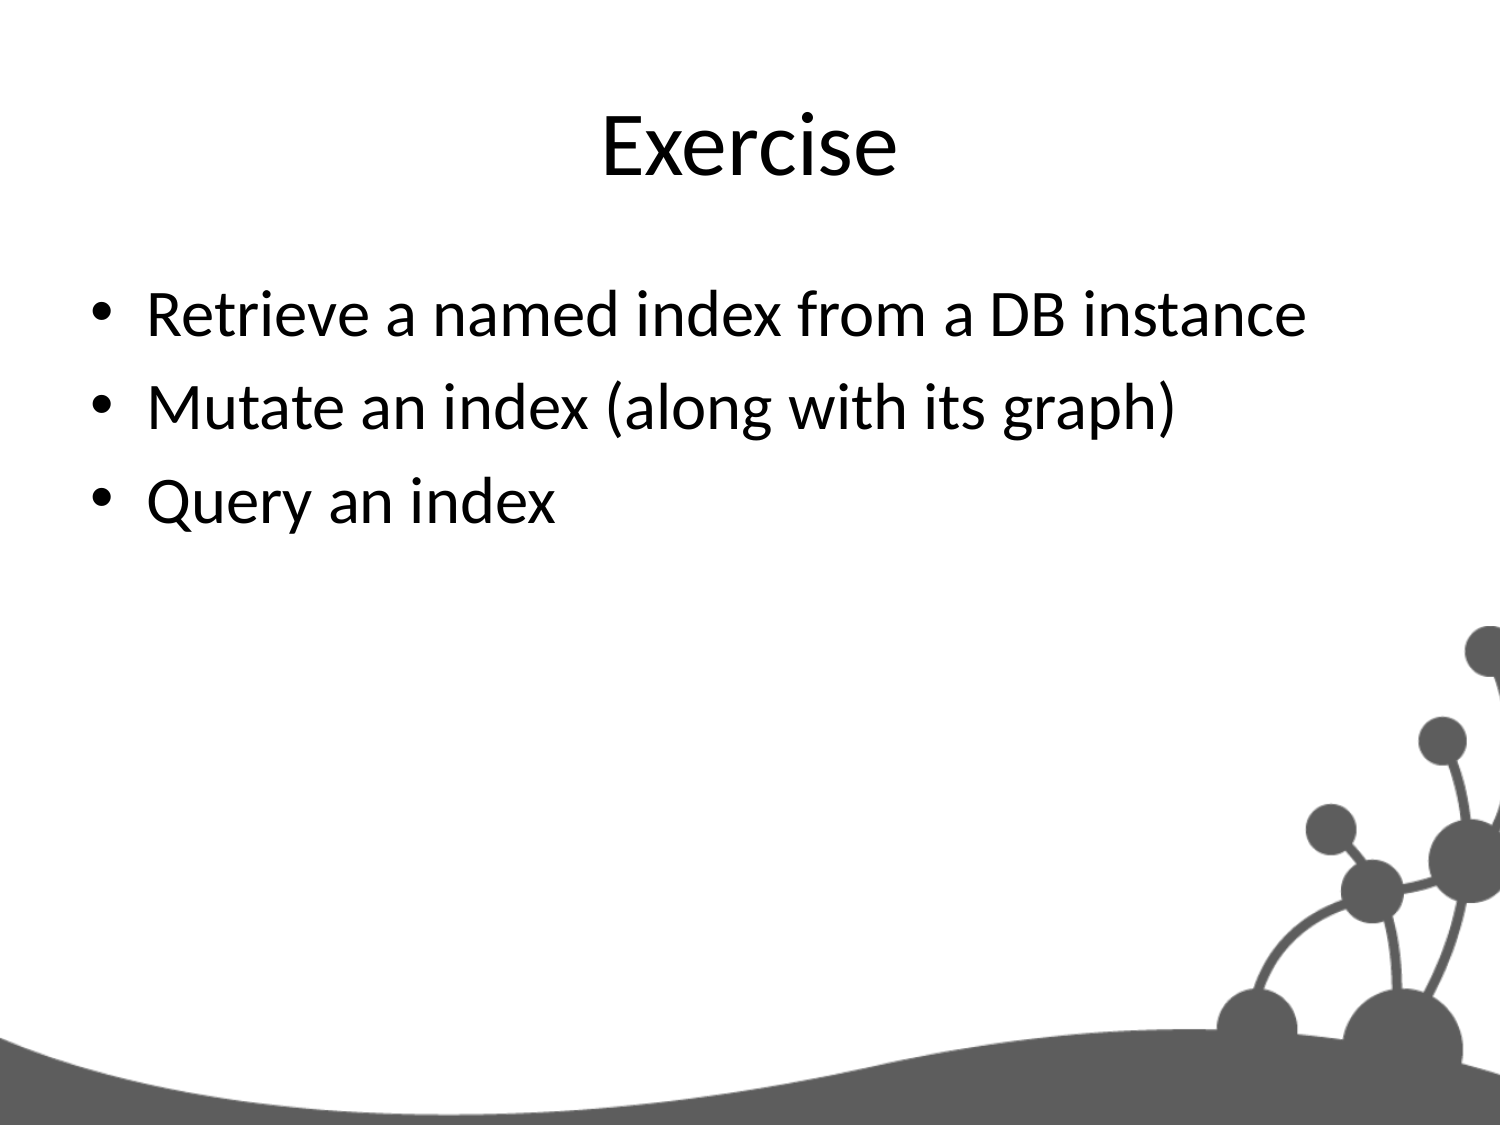

# Exercise
Retrieve a named index from a DB instance
Mutate an index (along with its graph)
Query an index